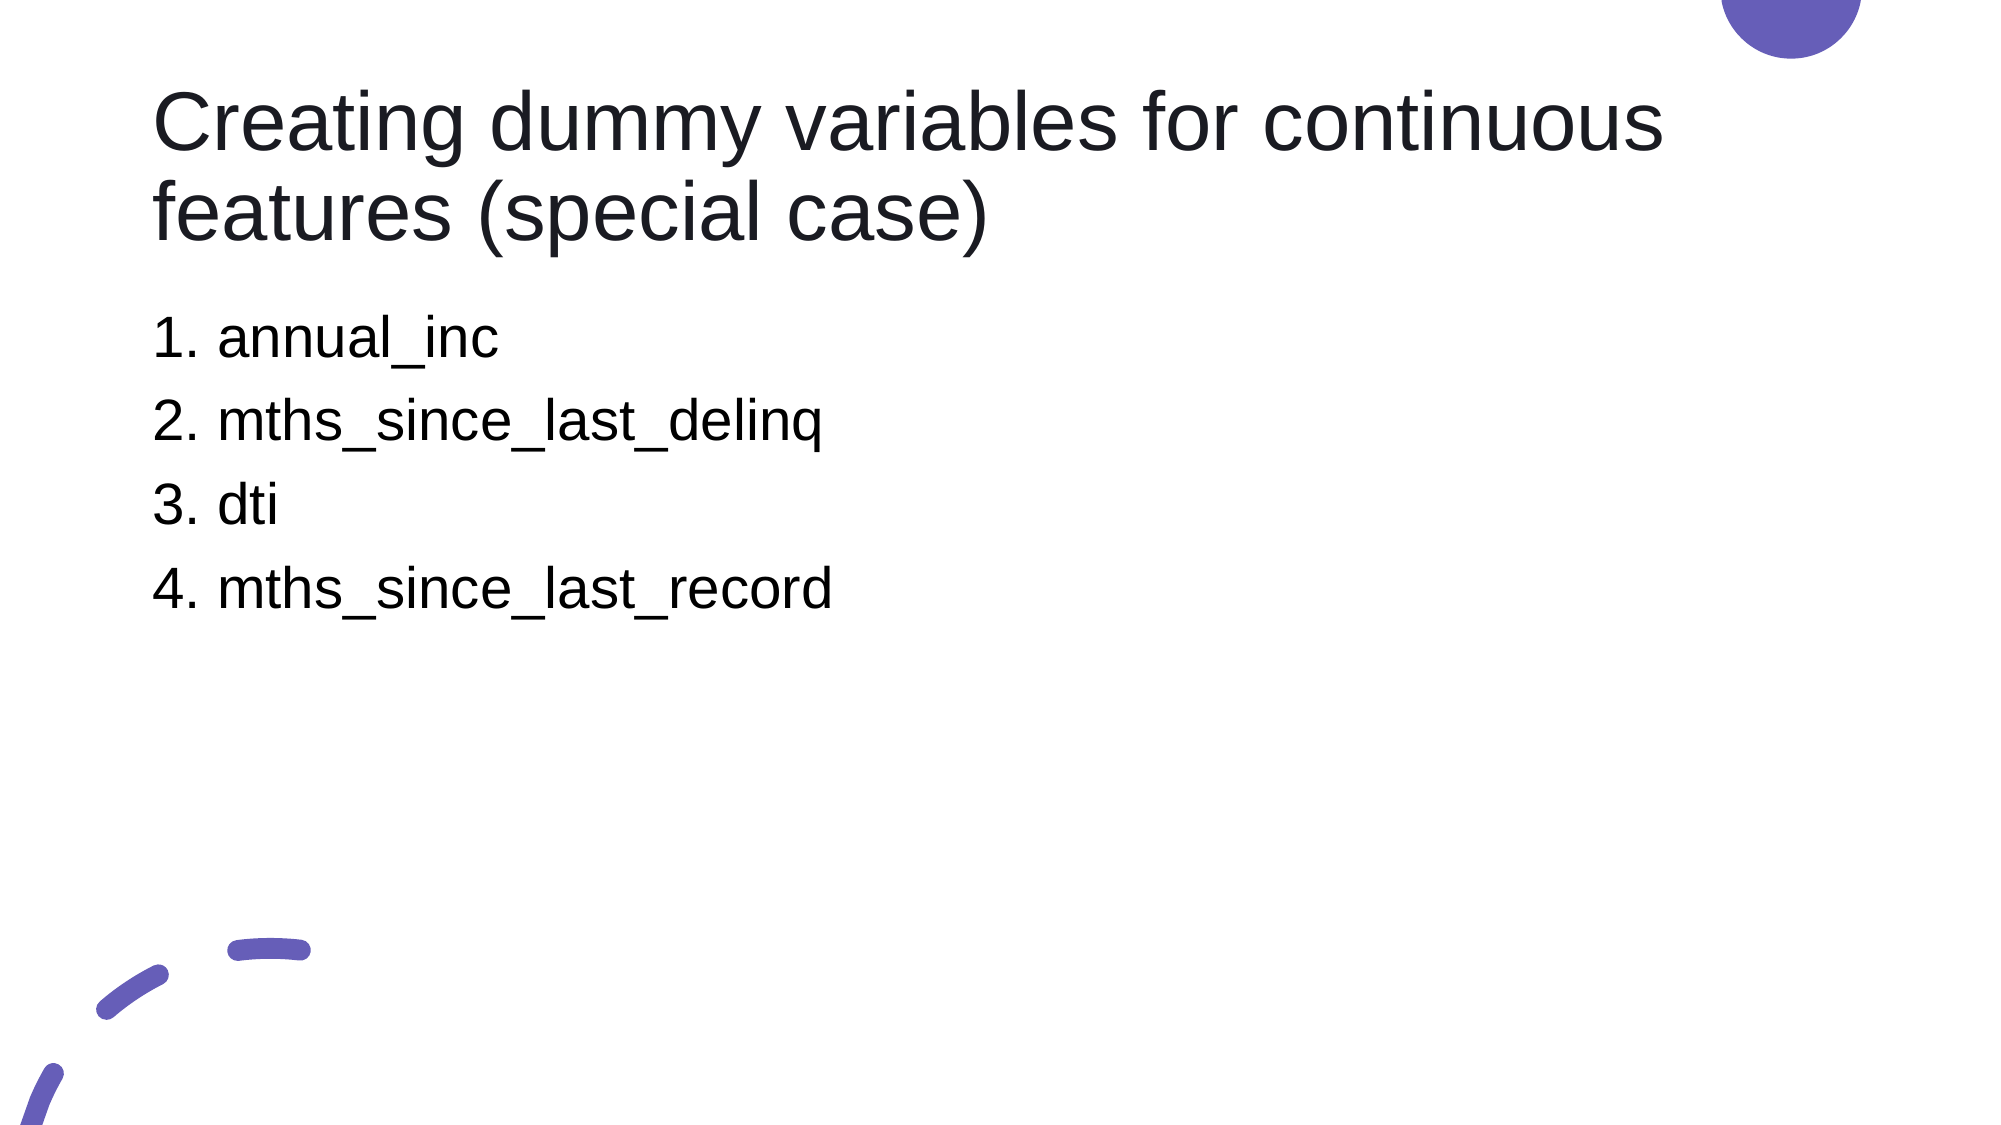

# Creating dummy variables for continuous features (special case)
1. annual_inc
2. mths_since_last_delinq
3. dti
4. mths_since_last_record